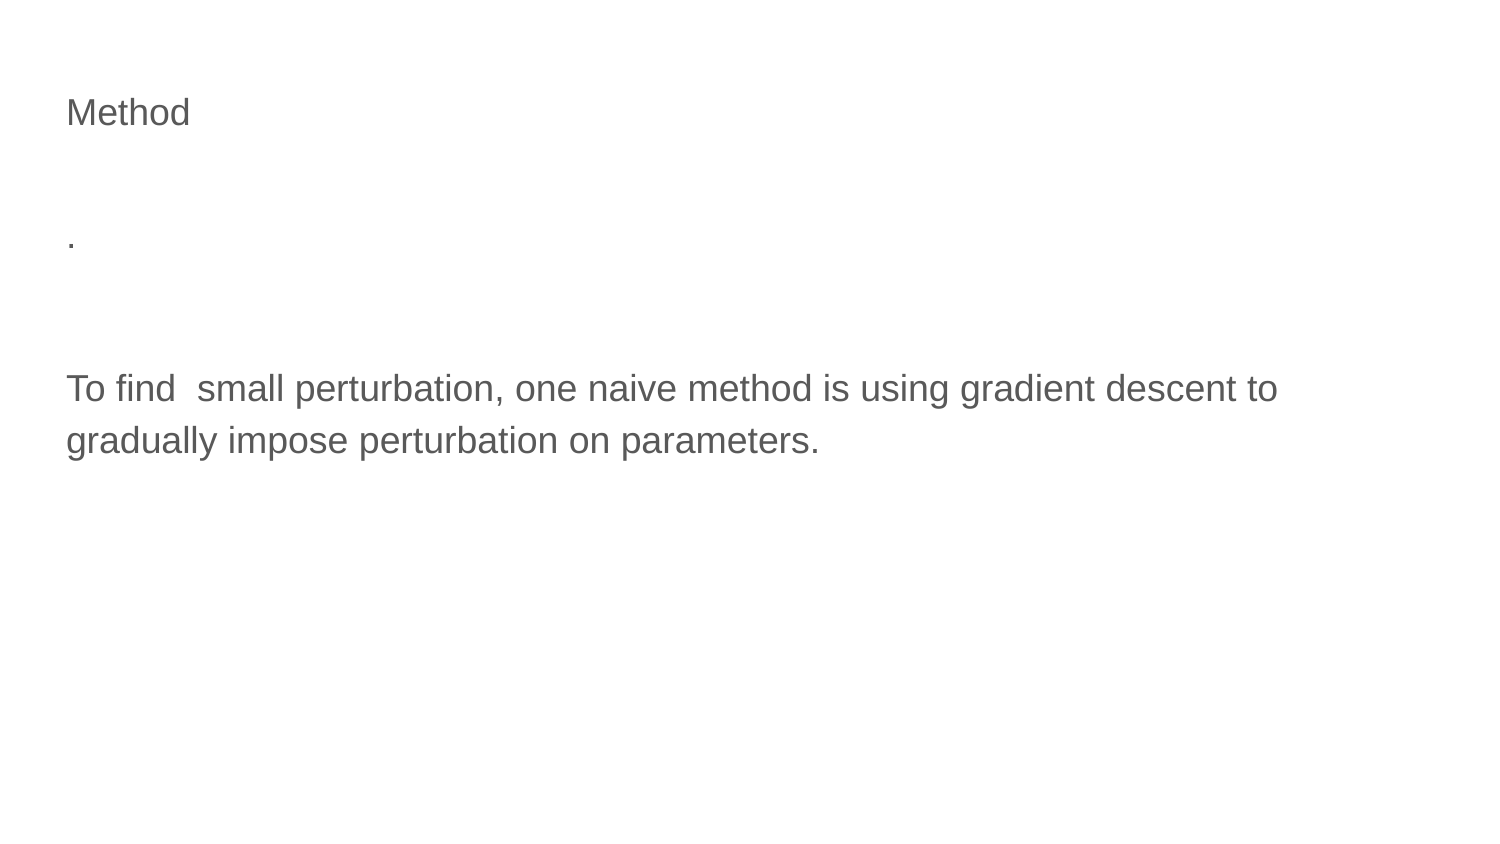

# Method
.

To find  small perturbation, one naive method is using gradient descent to gradually impose perturbation on parameters.